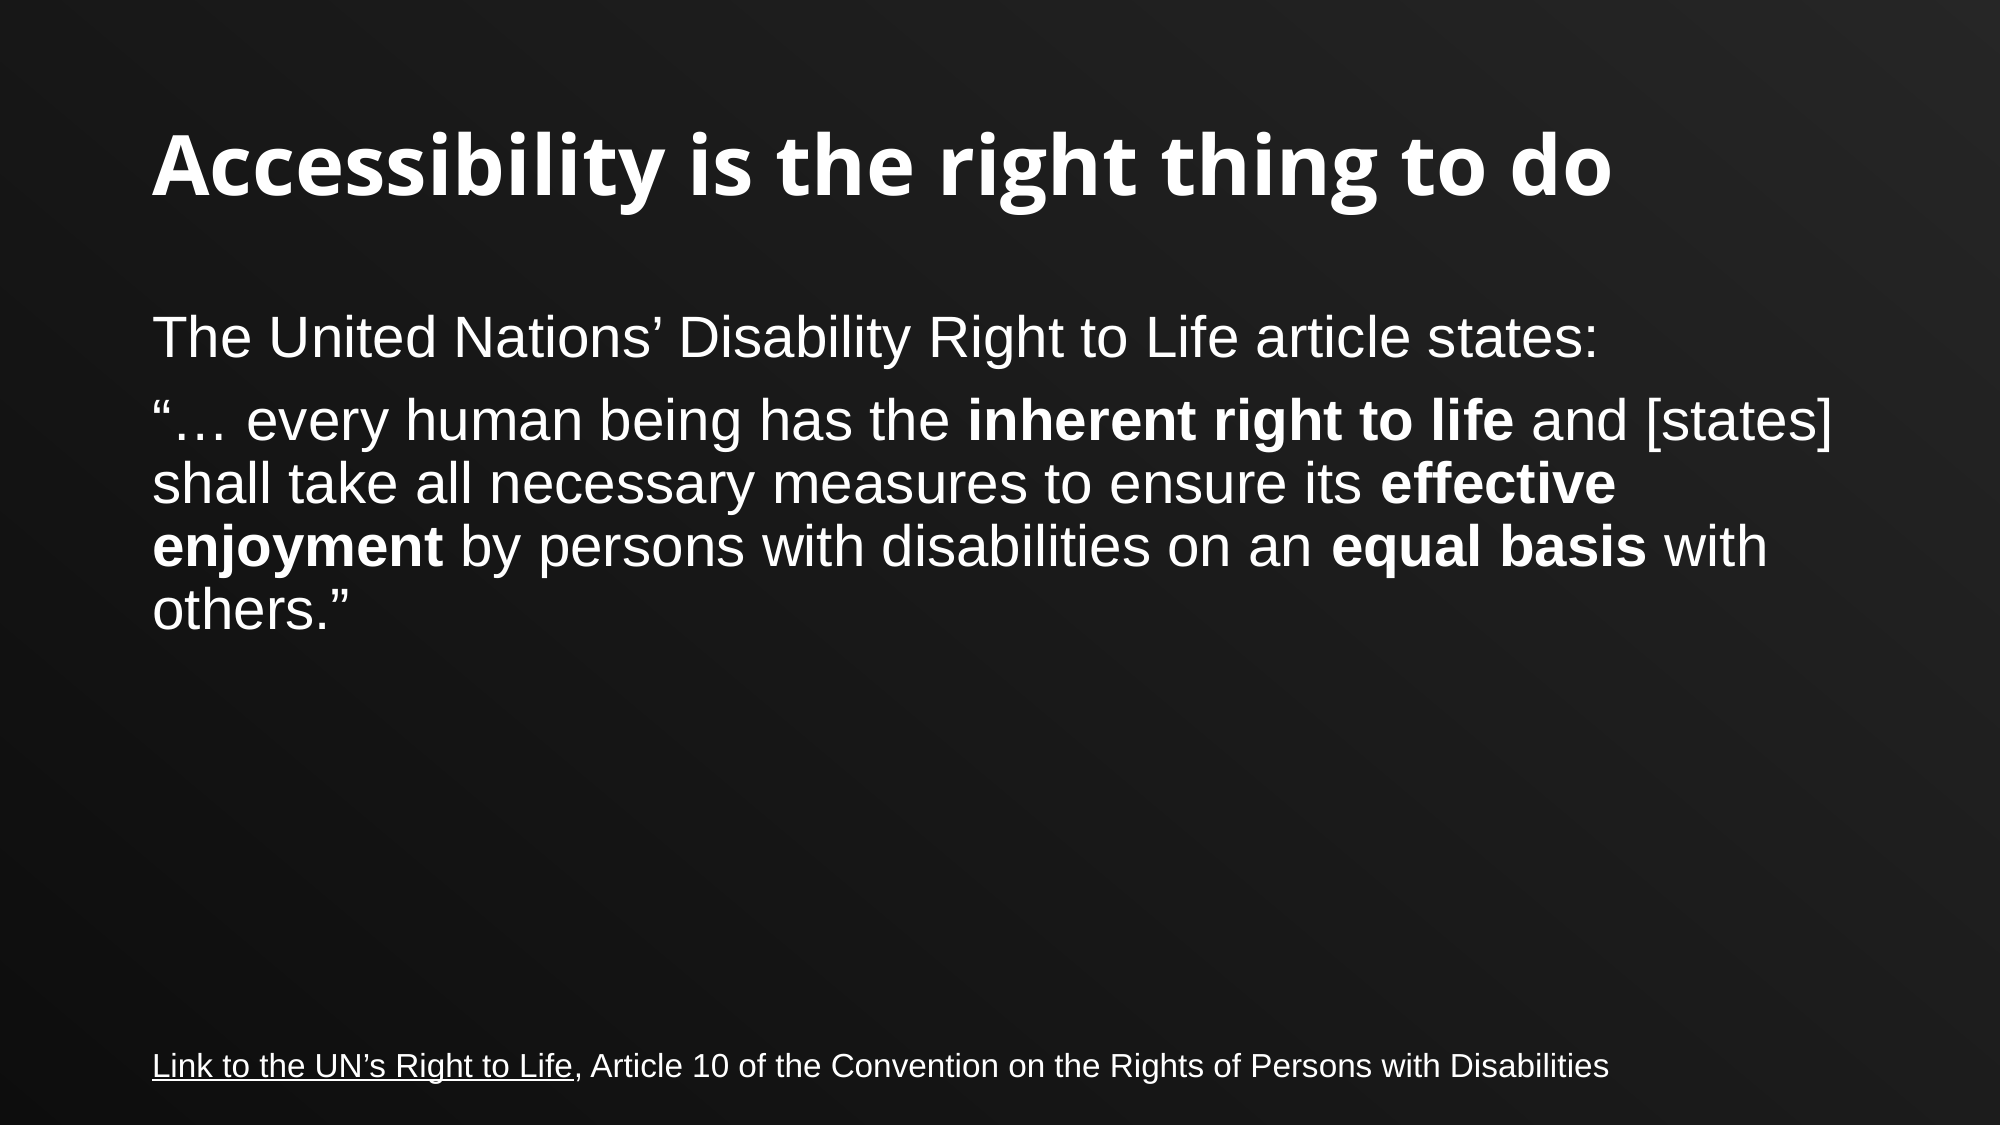

# Accessibility is the right thing to do
The United Nations’ Disability Right to Life article states:
“… every human being has the inherent right to life and [states] shall take all necessary measures to ensure its effective enjoyment by persons with disabilities on an equal basis with others.”
Link to the UN’s Right to Life, Article 10 of the Convention on the Rights of Persons with Disabilities